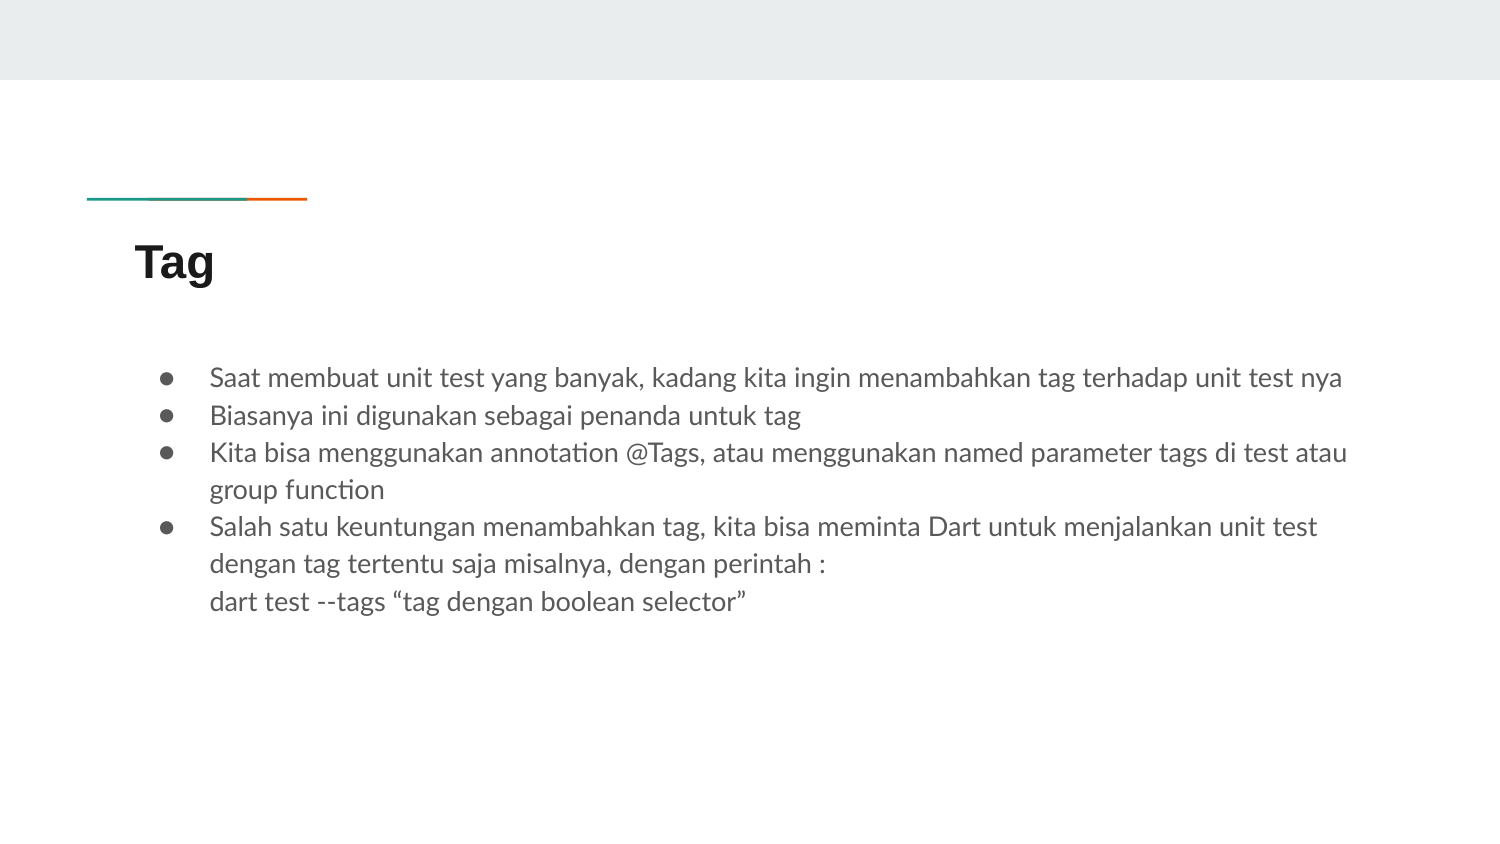

# Tag
Saat membuat unit test yang banyak, kadang kita ingin menambahkan tag terhadap unit test nya
Biasanya ini digunakan sebagai penanda untuk tag
Kita bisa menggunakan annotation @Tags, atau menggunakan named parameter tags di test atau group function
Salah satu keuntungan menambahkan tag, kita bisa meminta Dart untuk menjalankan unit test dengan tag tertentu saja misalnya, dengan perintah :
dart test --tags “tag dengan boolean selector”